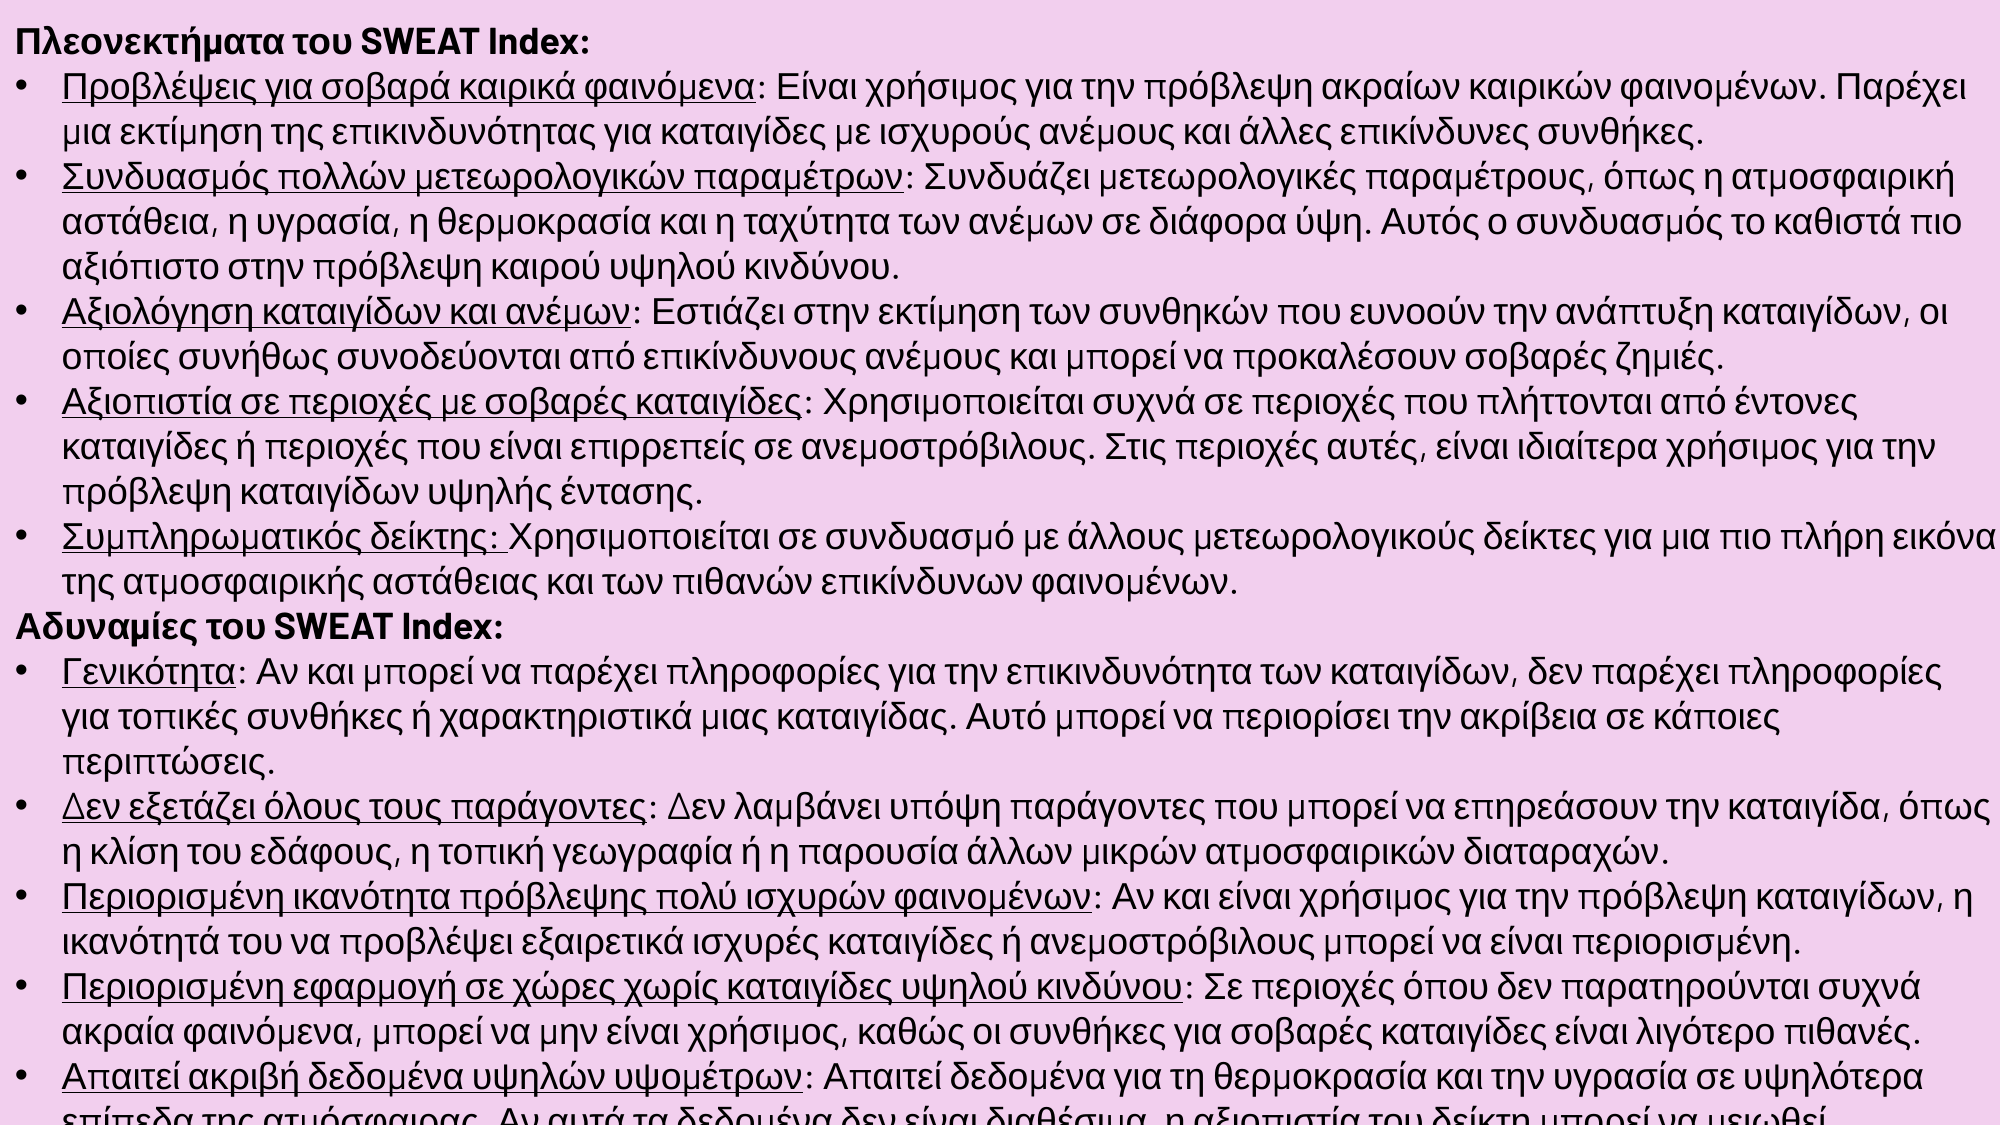

Πλεονεκτήματα του SWEAT Index:
Προβλέψεις για σοβαρά καιρικά φαινόμενα: Είναι χρήσιμος για την πρόβλεψη ακραίων καιρικών φαινομένων. Παρέχει μια εκτίμηση της επικινδυνότητας για καταιγίδες με ισχυρούς ανέμους και άλλες επικίνδυνες συνθήκες.
Συνδυασμός πολλών μετεωρολογικών παραμέτρων: Συνδυάζει μετεωρολογικές παραμέτρους, όπως η ατμοσφαιρική αστάθεια, η υγρασία, η θερμοκρασία και η ταχύτητα των ανέμων σε διάφορα ύψη. Αυτός ο συνδυασμός το καθιστά πιο αξιόπιστο στην πρόβλεψη καιρού υψηλού κινδύνου.
Αξιολόγηση καταιγίδων και ανέμων: Εστιάζει στην εκτίμηση των συνθηκών που ευνοούν την ανάπτυξη καταιγίδων, οι οποίες συνήθως συνοδεύονται από επικίνδυνους ανέμους και μπορεί να προκαλέσουν σοβαρές ζημιές.
Αξιοπιστία σε περιοχές με σοβαρές καταιγίδες: Χρησιμοποιείται συχνά σε περιοχές που πλήττονται από έντονες καταιγίδες ή περιοχές που είναι επιρρεπείς σε ανεμοστρόβιλους. Στις περιοχές αυτές, είναι ιδιαίτερα χρήσιμος για την πρόβλεψη καταιγίδων υψηλής έντασης.
Συμπληρωματικός δείκτης: Χρησιμοποιείται σε συνδυασμό με άλλους μετεωρολογικούς δείκτες για μια πιο πλήρη εικόνα της ατμοσφαιρικής αστάθειας και των πιθανών επικίνδυνων φαινομένων.
Αδυναμίες του SWEAT Index:
Γενικότητα: Αν και μπορεί να παρέχει πληροφορίες για την επικινδυνότητα των καταιγίδων, δεν παρέχει πληροφορίες για τοπικές συνθήκες ή χαρακτηριστικά μιας καταιγίδας. Αυτό μπορεί να περιορίσει την ακρίβεια σε κάποιες περιπτώσεις.
Δεν εξετάζει όλους τους παράγοντες: Δεν λαμβάνει υπόψη παράγοντες που μπορεί να επηρεάσουν την καταιγίδα, όπως η κλίση του εδάφους, η τοπική γεωγραφία ή η παρουσία άλλων μικρών ατμοσφαιρικών διαταραχών.
Περιορισμένη ικανότητα πρόβλεψης πολύ ισχυρών φαινομένων: Αν και είναι χρήσιμος για την πρόβλεψη καταιγίδων, η ικανότητά του να προβλέψει εξαιρετικά ισχυρές καταιγίδες ή ανεμοστρόβιλους μπορεί να είναι περιορισμένη.
Περιορισμένη εφαρμογή σε χώρες χωρίς καταιγίδες υψηλού κινδύνου: Σε περιοχές όπου δεν παρατηρούνται συχνά ακραία φαινόμενα, μπορεί να μην είναι χρήσιμος, καθώς οι συνθήκες για σοβαρές καταιγίδες είναι λιγότερο πιθανές.
Απαιτεί ακριβή δεδομένα υψηλών υψομέτρων: Απαιτεί δεδομένα για τη θερμοκρασία και την υγρασία σε υψηλότερα επίπεδα της ατμόσφαιρας. Αν αυτά τα δεδομένα δεν είναι διαθέσιμα, η αξιοπιστία του δείκτη μπορεί να μειωθεί.